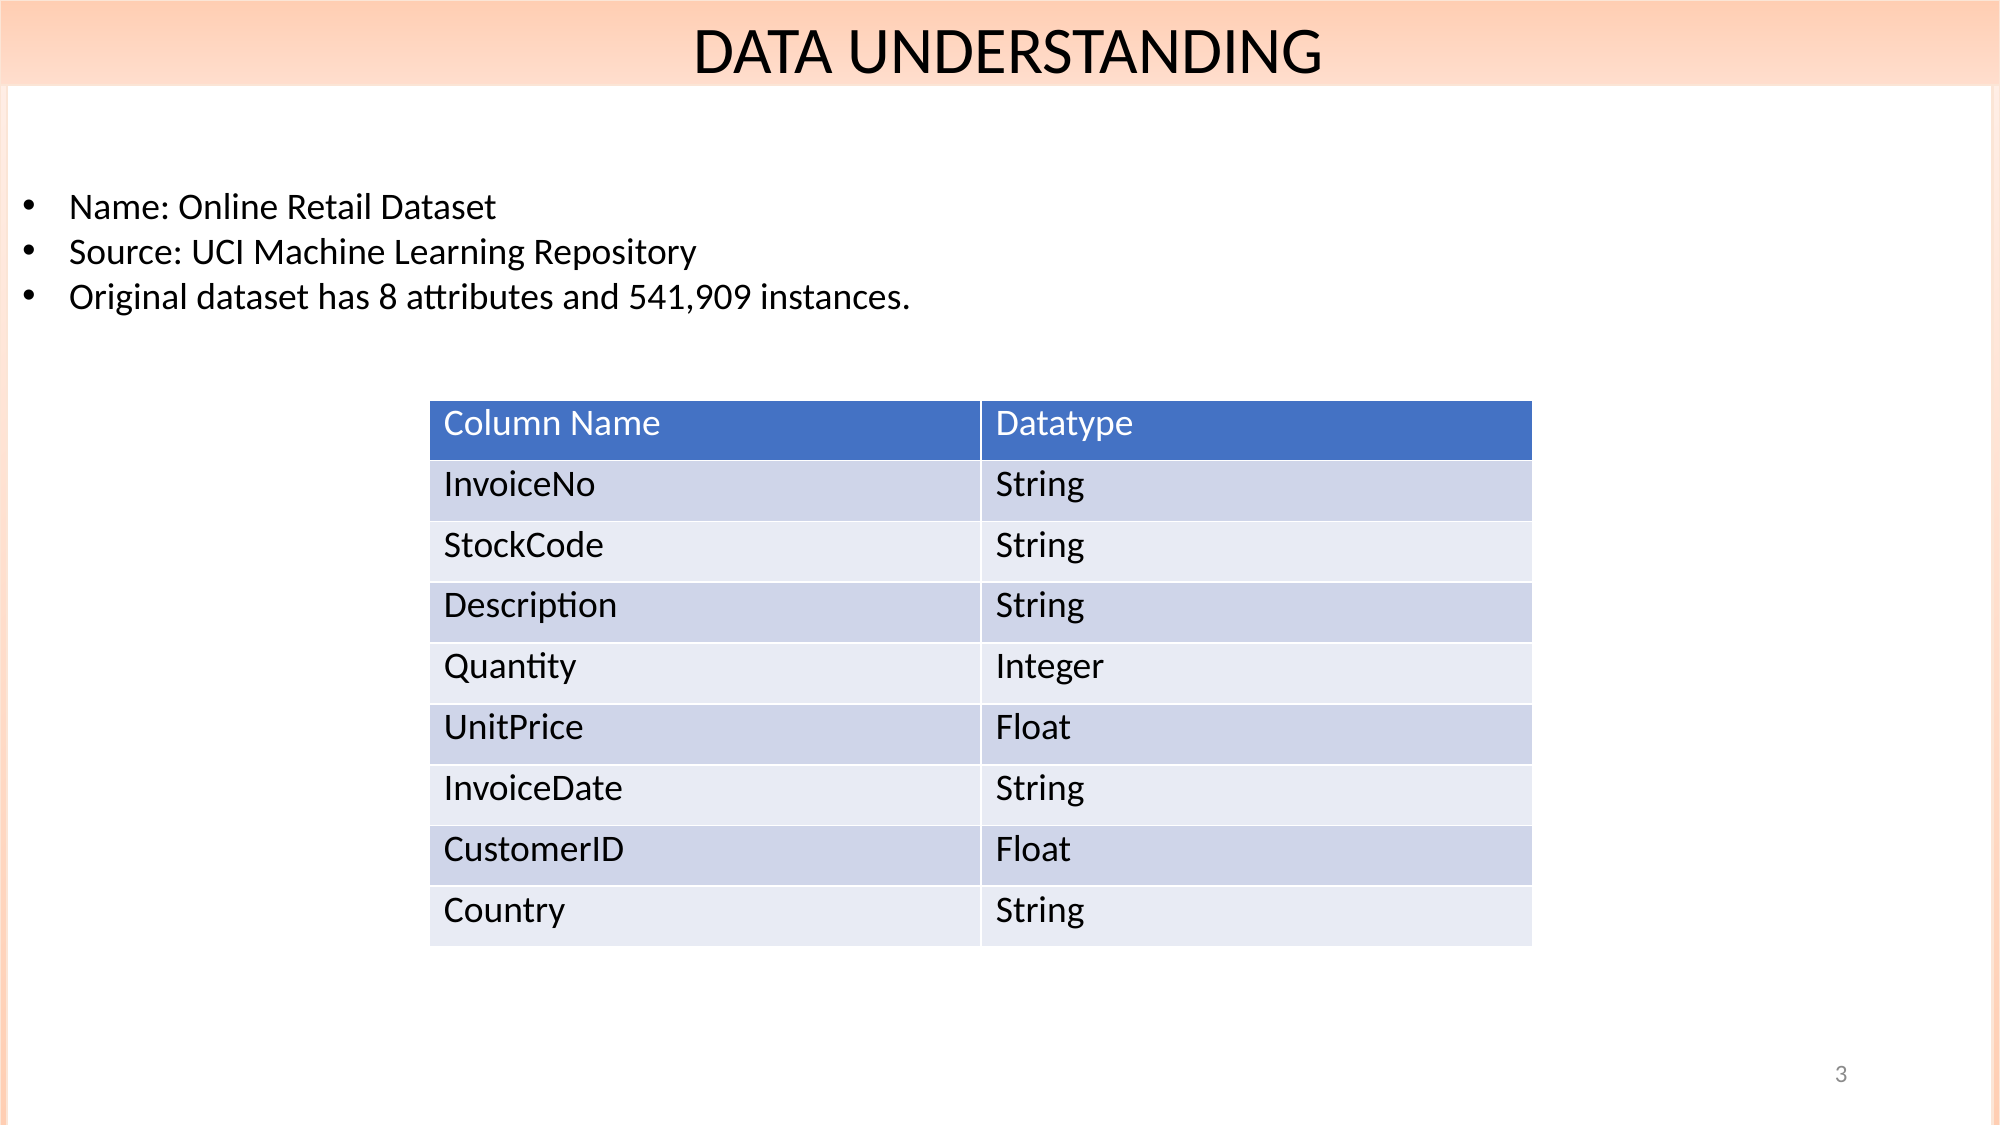

DATA UNDERSTANDING

Name: Online Retail Dataset
Source: UCI Machine Learning Repository
Original dataset has 8 attributes and 541,909 instances.

| Column Name | Datatype |
| --- | --- |
| InvoiceNo | String |
| StockCode | String |
| Description | String |
| Quantity | Integer |
| UnitPrice | Float |
| InvoiceDate | String |
| CustomerID | Float |
| Country | String |
3